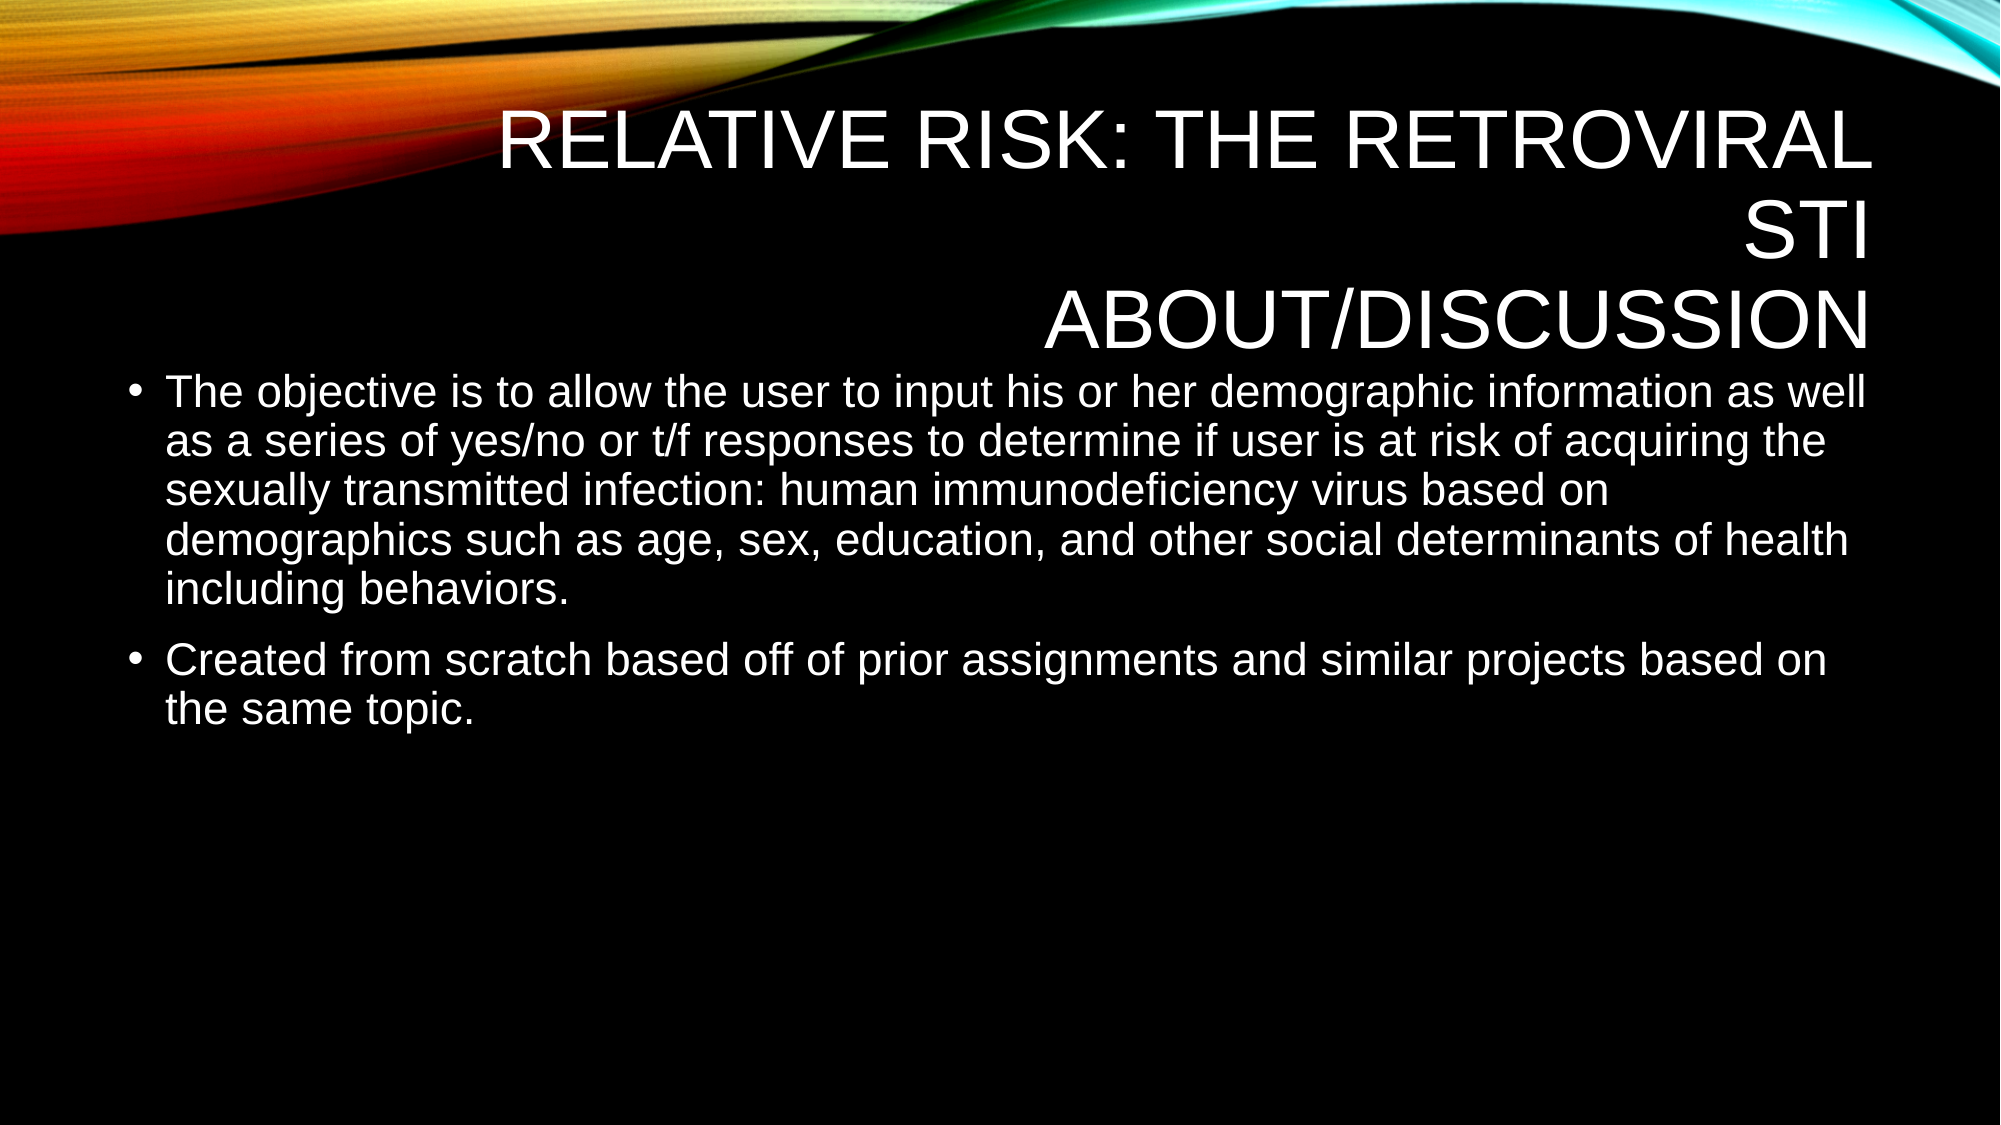

# Relative Risk: The Retroviral STI About/Discussion
The objective is to allow the user to input his or her demographic information as well as a series of yes/no or t/f responses to determine if user is at risk of acquiring the sexually transmitted infection: human immunodeficiency virus based on demographics such as age, sex, education, and other social determinants of health including behaviors.
Created from scratch based off of prior assignments and similar projects based on the same topic.